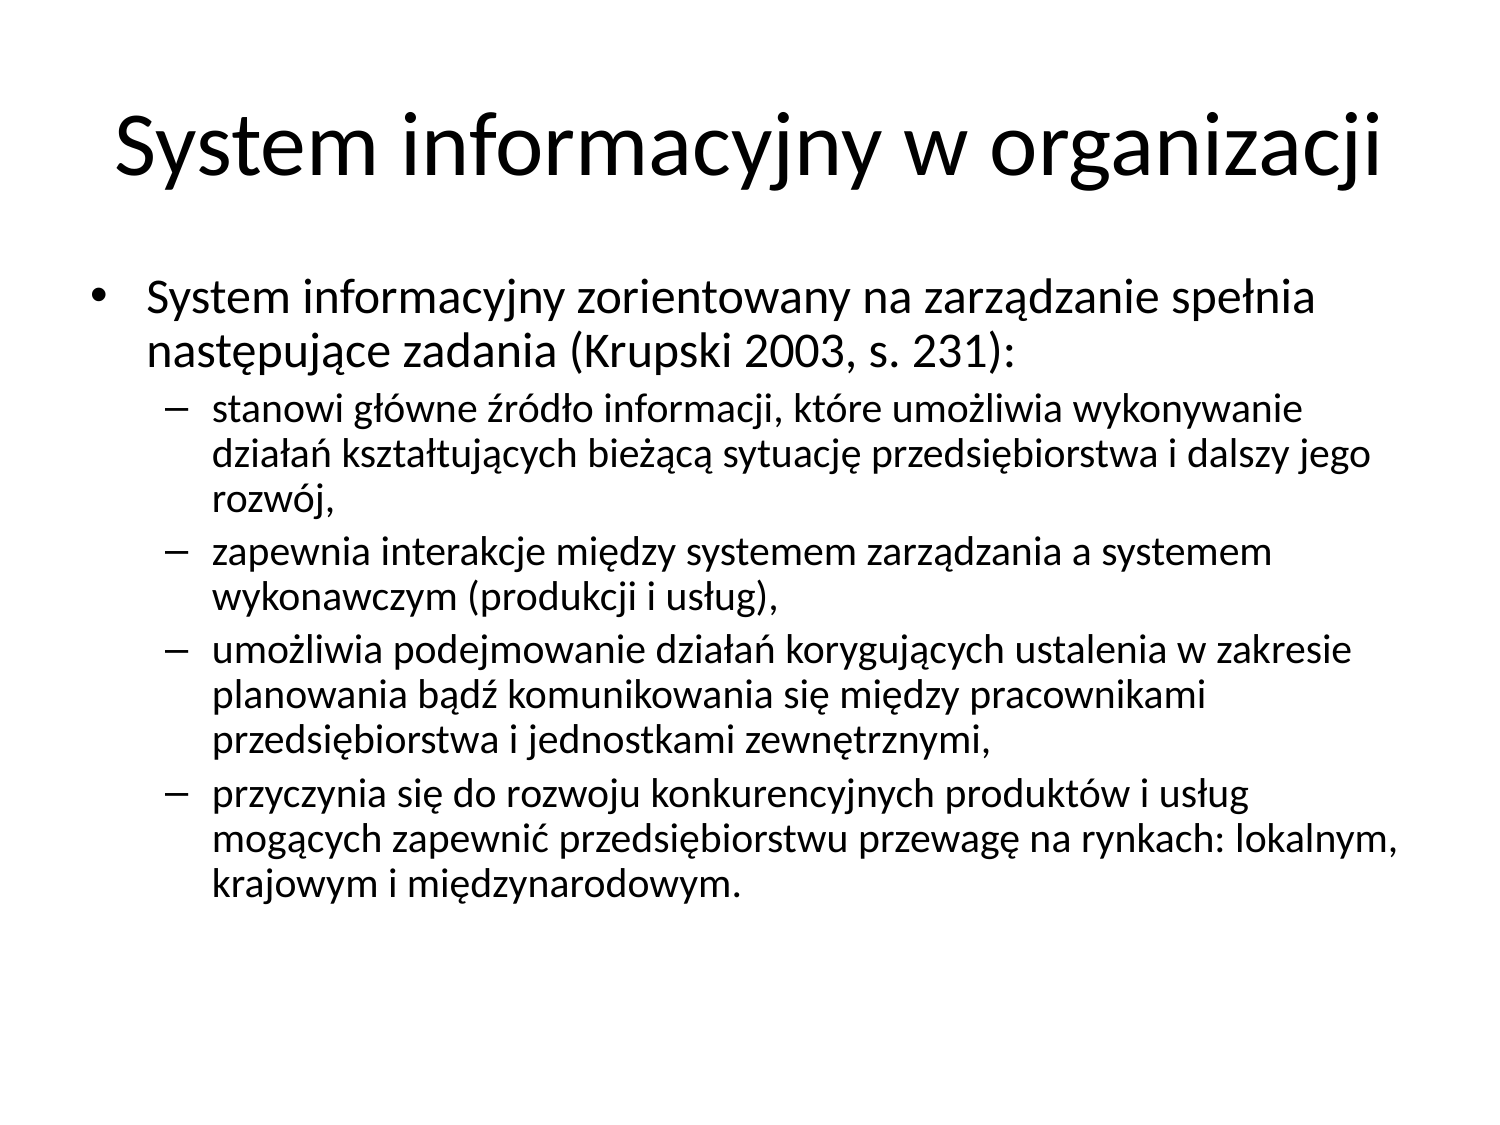

# System informacyjny w organizacji
System informacyjny zorientowany na zarządzanie spełnia następujące zadania (Krupski 2003, s. 231):
stanowi główne źródło informacji, które umożliwia wykonywanie działań kształtujących bieżącą sytuację przedsiębiorstwa i dalszy jego rozwój,
zapewnia interakcje między systemem zarządzania a systemem wykonawczym (produkcji i usług),
umożliwia podejmowanie działań korygujących ustalenia w zakresie planowania bądź komunikowania się między pracownikami przedsiębiorstwa i jednostkami zewnętrznymi,
przyczynia się do rozwoju konkurencyjnych produktów i usług mogących zapewnić przedsiębiorstwu przewagę na rynkach: lokalnym, krajowym i międzynarodowym.